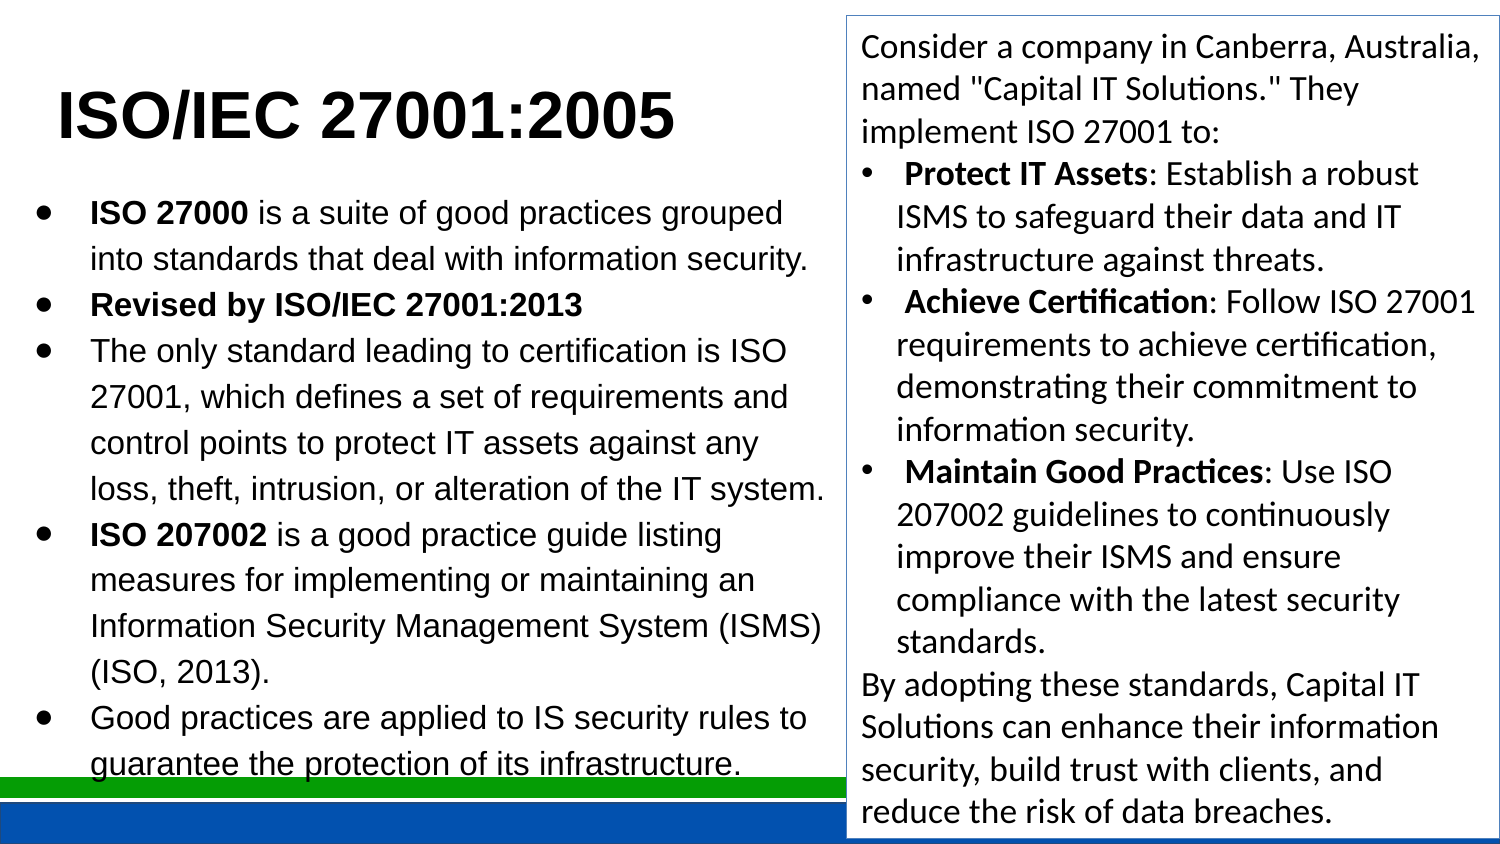

Consider a company in Canberra, Australia, named "Capital IT Solutions." They implement ISO 27001 to:
 Protect IT Assets: Establish a robust ISMS to safeguard their data and IT infrastructure against threats.
 Achieve Certification: Follow ISO 27001 requirements to achieve certification, demonstrating their commitment to information security.
 Maintain Good Practices: Use ISO 207002 guidelines to continuously improve their ISMS and ensure compliance with the latest security standards.
By adopting these standards, Capital IT Solutions can enhance their information security, build trust with clients, and reduce the risk of data breaches.
ISO/IEC 27001:2005
ISO 27000 is a suite of good practices grouped into standards that deal with information security.
Revised by ISO/IEC 27001:2013
The only standard leading to certification is ISO 27001, which defines a set of requirements and control points to protect IT assets against any loss, theft, intrusion, or alteration of the IT system.
ISO 207002 is a good practice guide listing measures for implementing or maintaining an Information Security Management System (ISMS) (ISO, 2013).
Good practices are applied to IS security rules to guarantee the protection of its infrastructure.